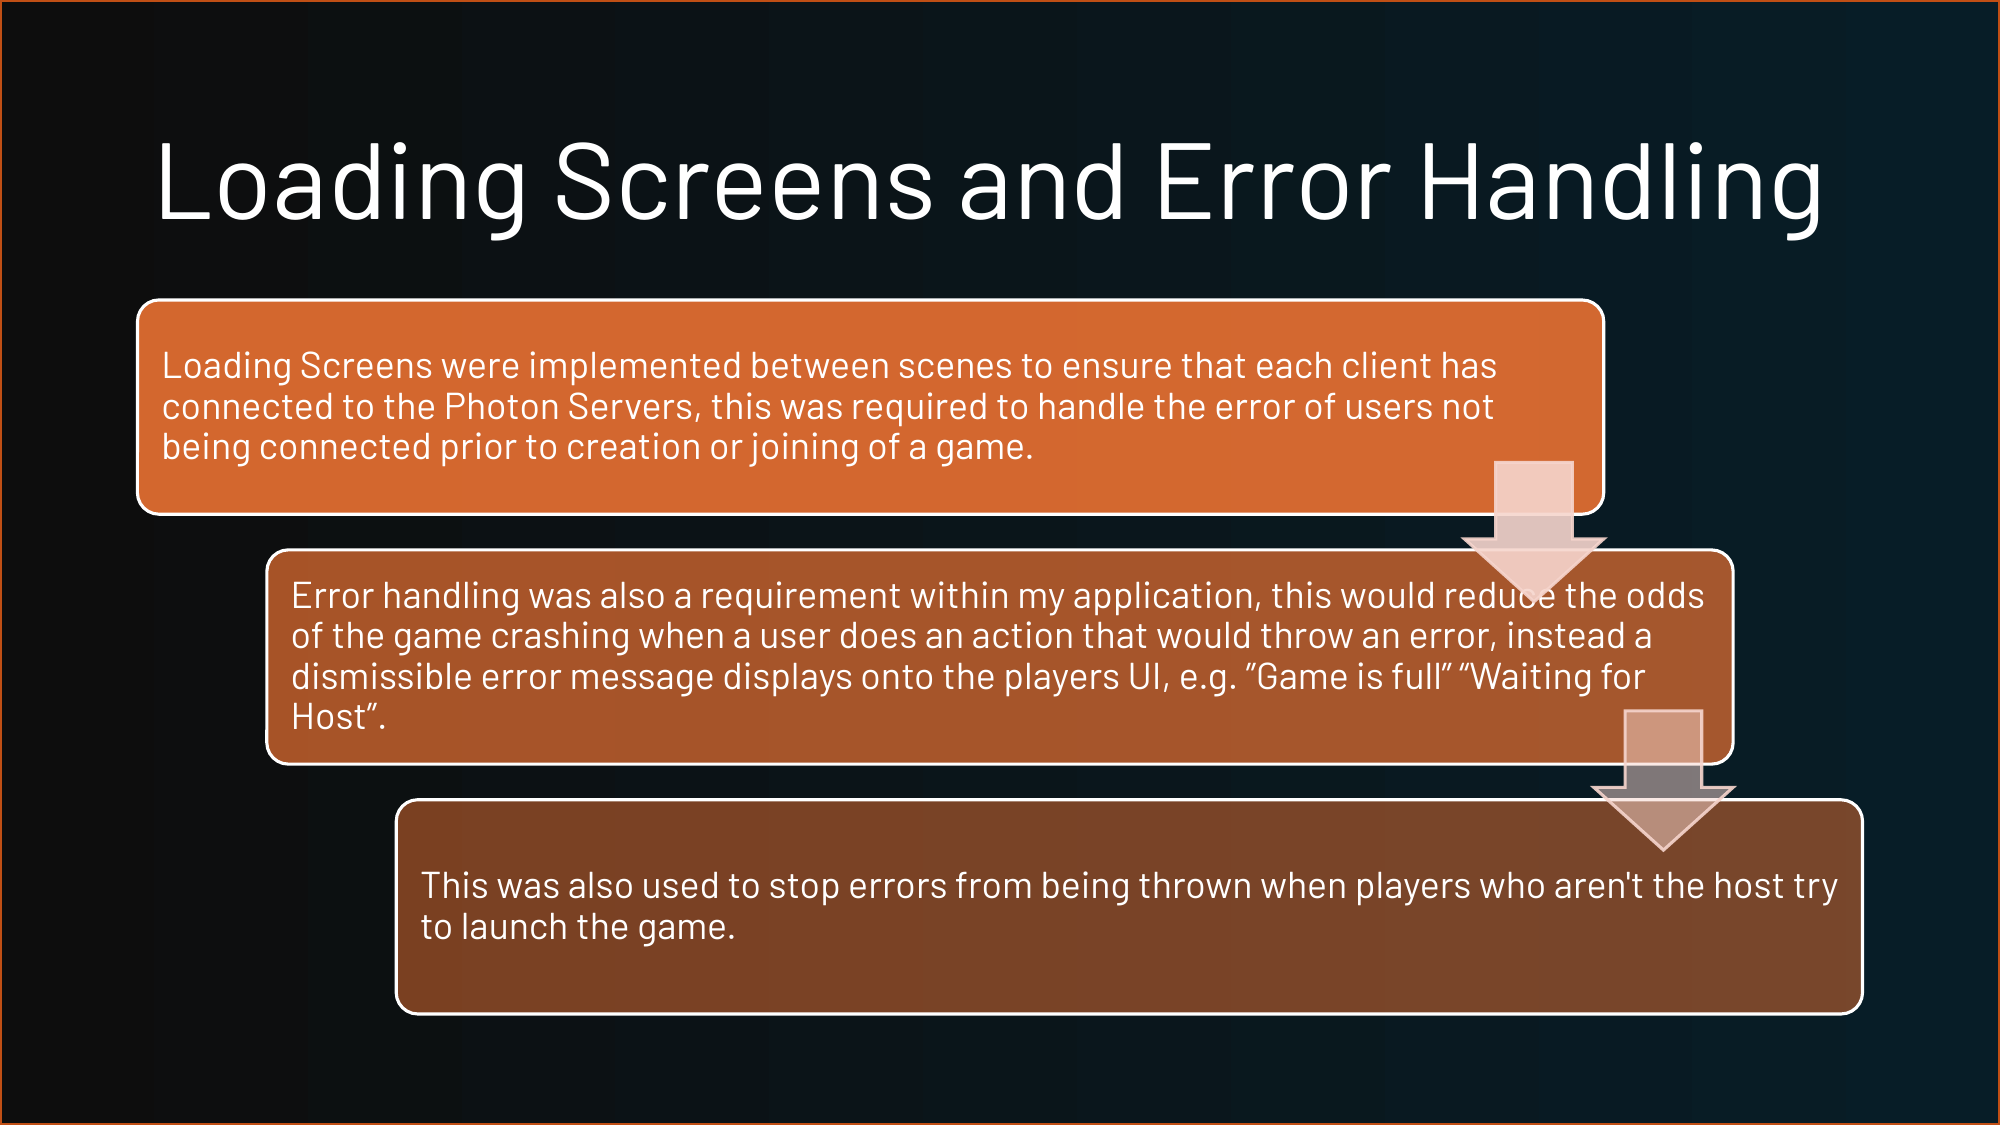

# Loading Screens and Error Handling
Loading Screens were implemented between scenes to ensure that each client has connected to the Photon Servers, this was required to handle the error of users not being connected prior to creation or joining of a game.
Error handling was also a requirement within my application, this would reduce the odds of the game crashing when a user does an action that would throw an error, instead a dismissible error message displays onto the players UI, e.g. ”Game is full” “Waiting for Host”.
This was also used to stop errors from being thrown when players who aren't the host try to launch the game.